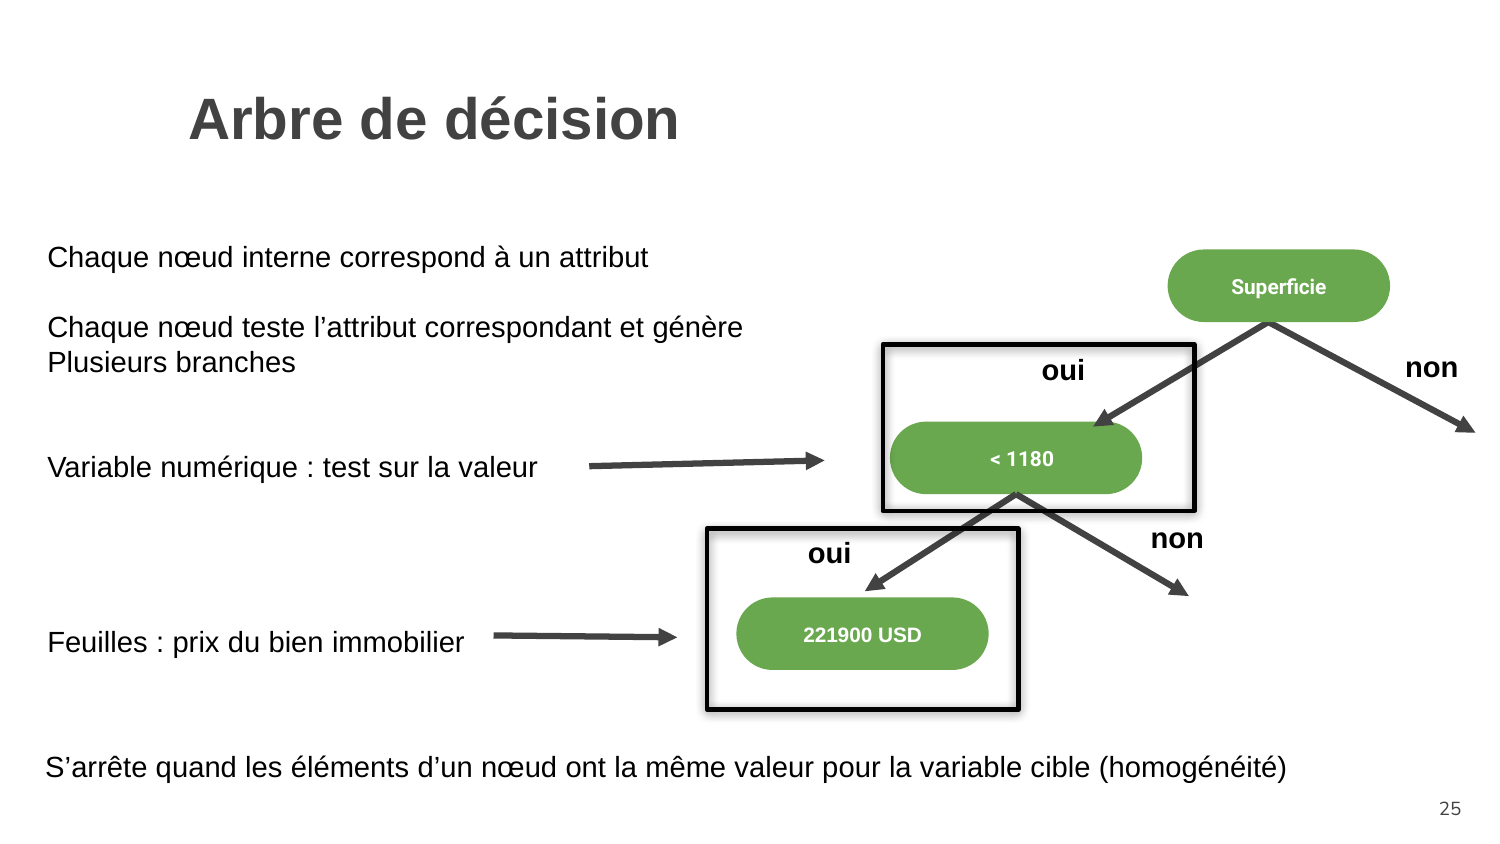

Arbre de décision
Chaque nœud interne correspond à un attribut

Chaque nœud teste l’attribut correspondant et génère
Plusieurs branches

Variable numérique : test sur la valeur

Feuilles : prix du bien immobilier
Superficie
non
oui

< 1180
non
oui

221900 USD
S’arrête quand les éléments d’un nœud ont la même valeur pour la variable cible (homogénéité)
25